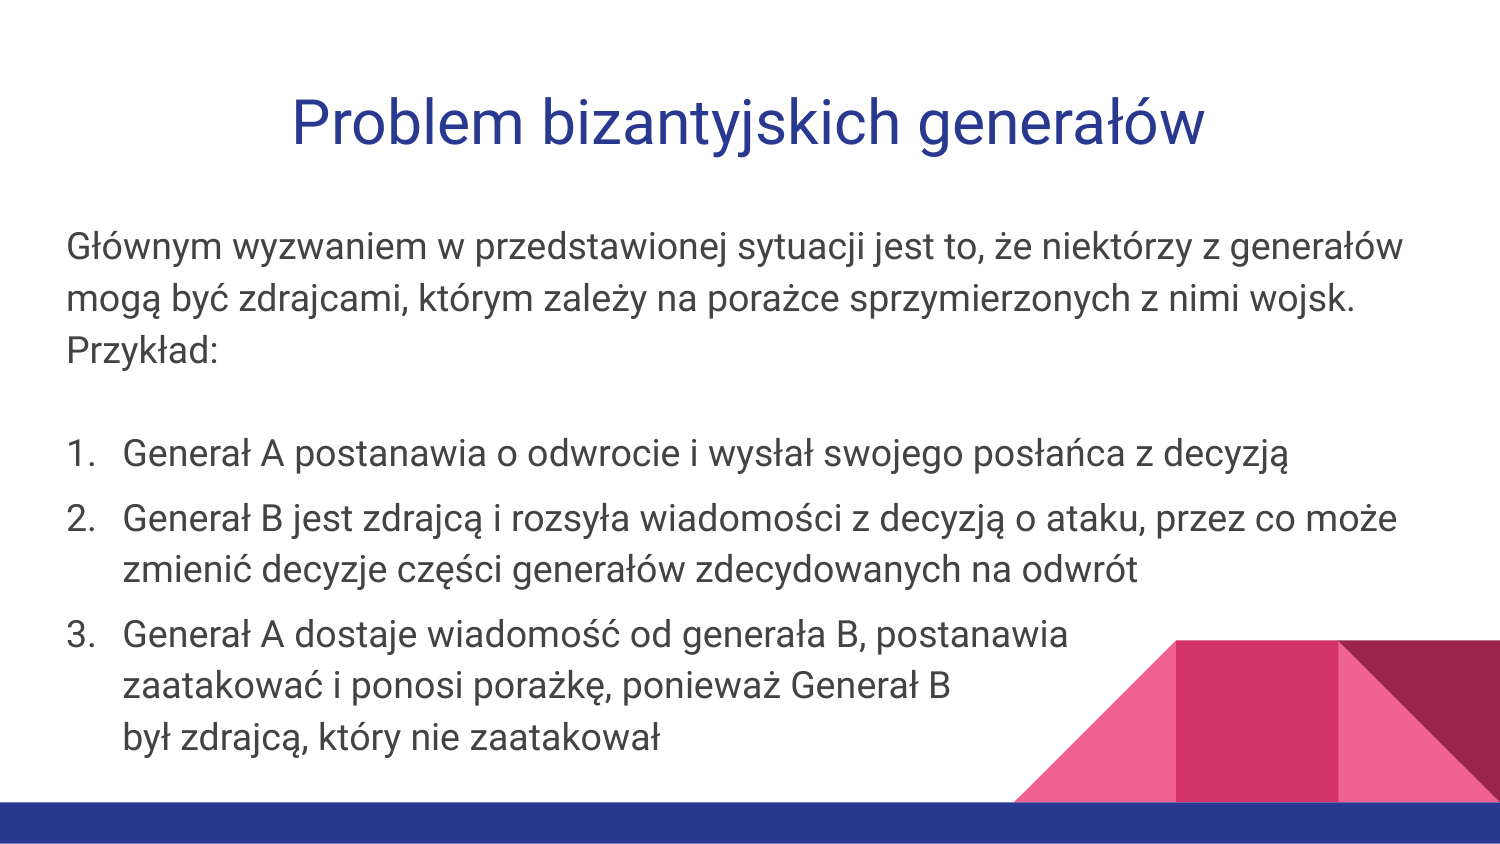

# Problem bizantyjskich generałów
Głównym wyzwaniem w przedstawionej sytuacji jest to, że niektórzy z generałów mogą być zdrajcami, którym zależy na porażce sprzymierzonych z nimi wojsk.
Przykład:

Generał A postanawia o odwrocie i wysłał swojego posłańca z decyzją
Generał B jest zdrajcą i rozsyła wiadomości z decyzją o ataku, przez co może zmienić decyzje części generałów zdecydowanych na odwrót
Generał A dostaje wiadomość od generała B, postanawia
zaatakować i ponosi porażkę, ponieważ Generał B
był zdrajcą, który nie zaatakował